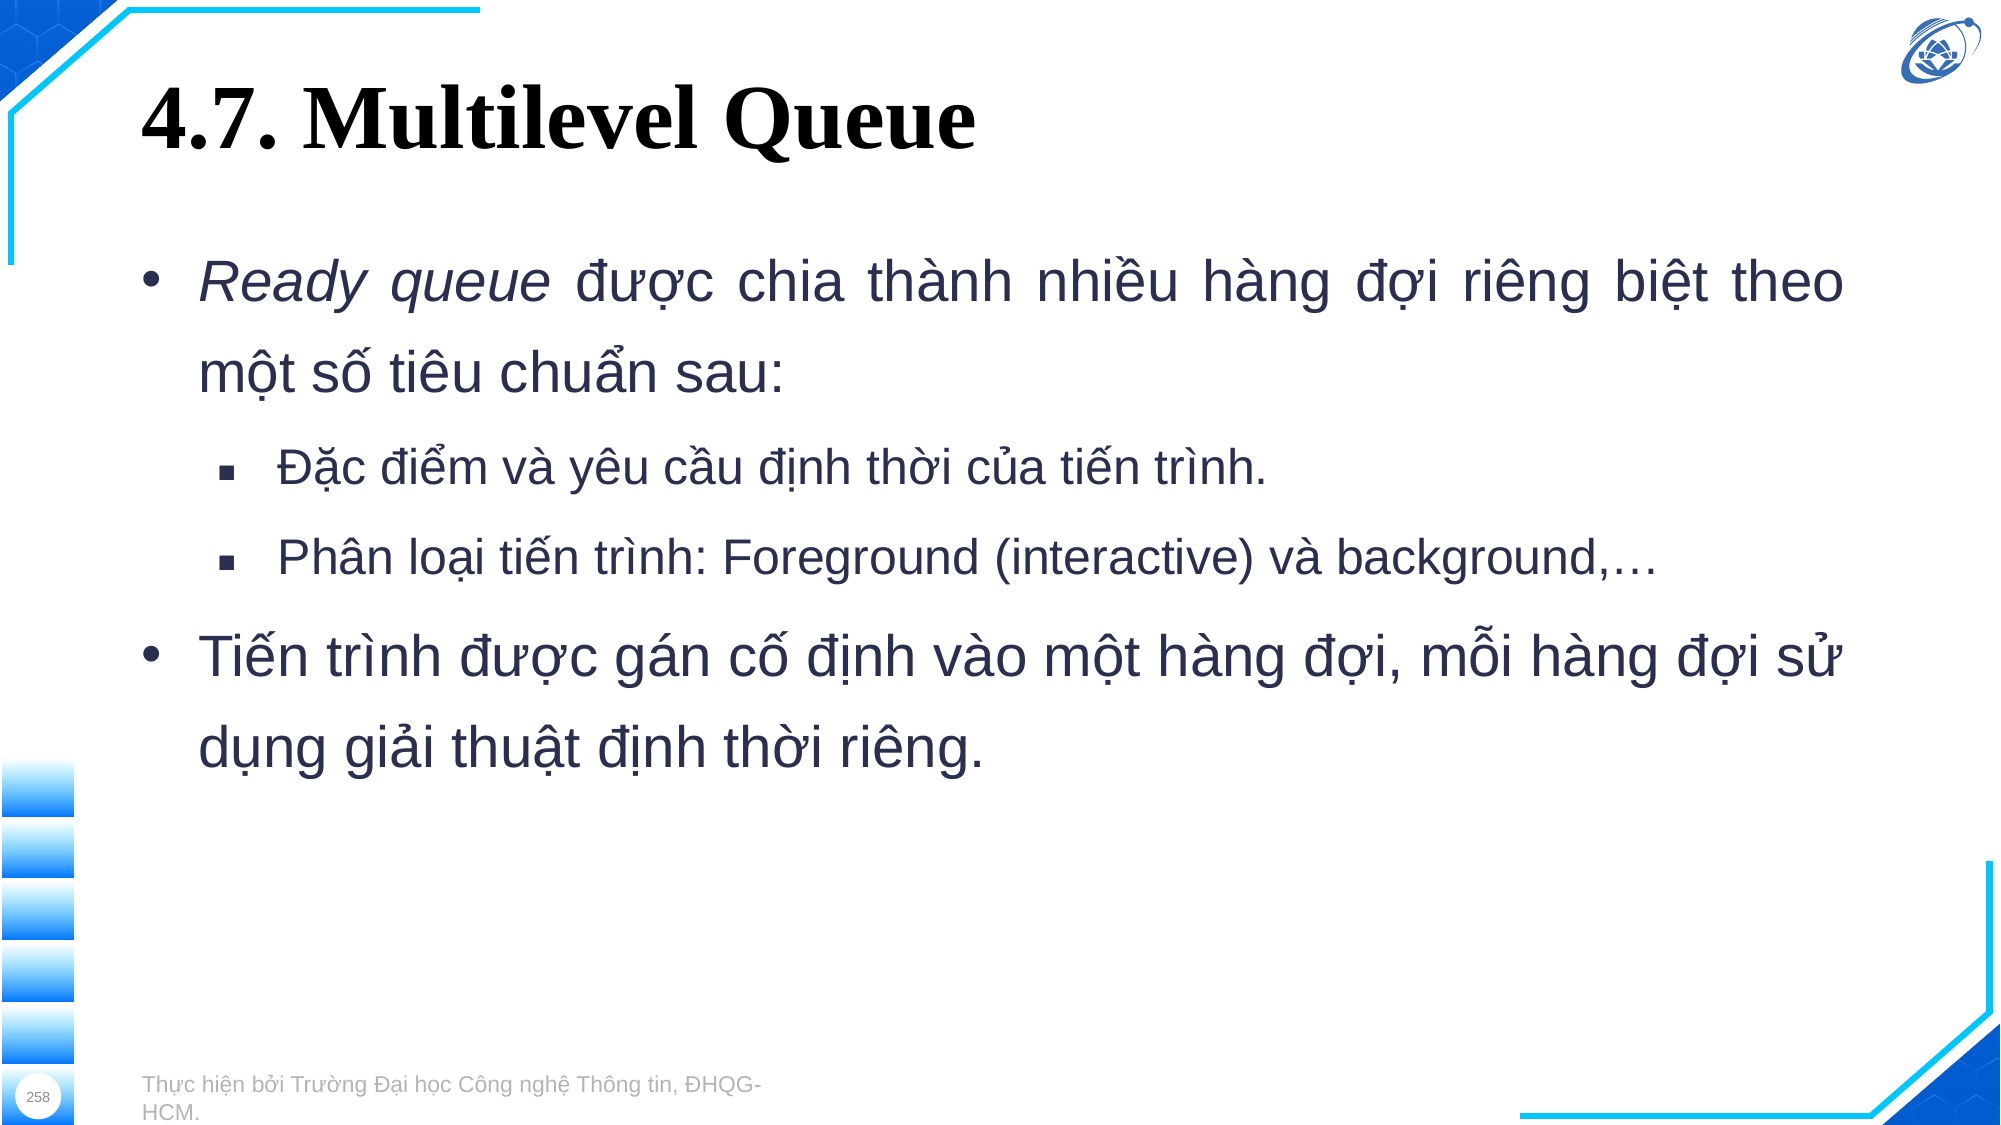

# 4.7. Multilevel Queue
Ready queue được chia thành nhiều hàng đợi riêng biệt theo một số tiêu chuẩn sau:
 Đặc điểm và yêu cầu định thời của tiến trình.
 Phân loại tiến trình: Foreground (interactive) và background,…
Tiến trình được gán cố định vào một hàng đợi, mỗi hàng đợi sử dụng giải thuật định thời riêng.

Thực hiện bởi Trường Đại học Công nghệ Thông tin, ĐHQG-HCM.
258